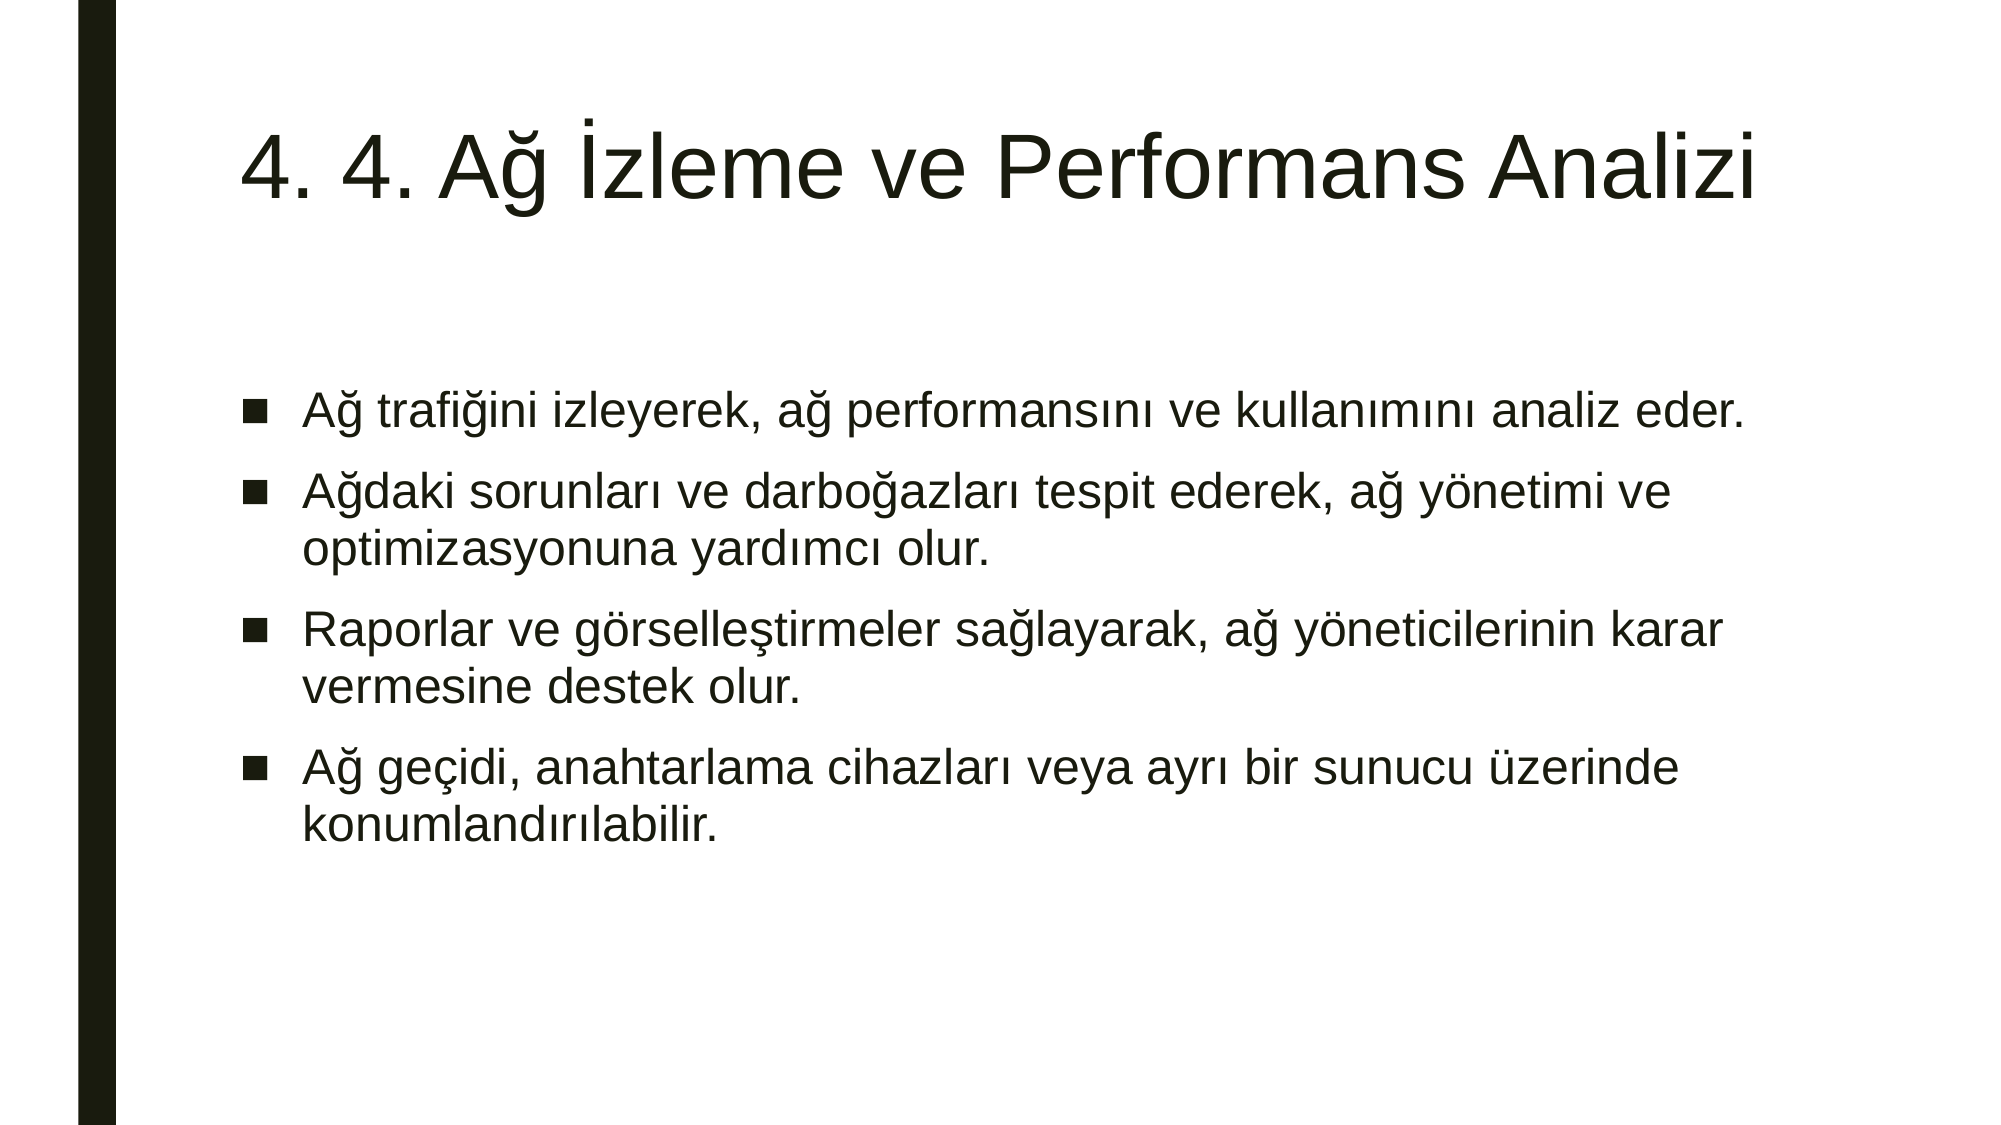

# 4. 4. Ağ İzleme ve Performans Analizi
Ağ trafiğini izleyerek, ağ performansını ve kullanımını analiz eder.
Ağdaki sorunları ve darboğazları tespit ederek, ağ yönetimi ve optimizasyonuna yardımcı olur.
Raporlar ve görselleştirmeler sağlayarak, ağ yöneticilerinin karar vermesine destek olur.
Ağ geçidi, anahtarlama cihazları veya ayrı bir sunucu üzerinde konumlandırılabilir.